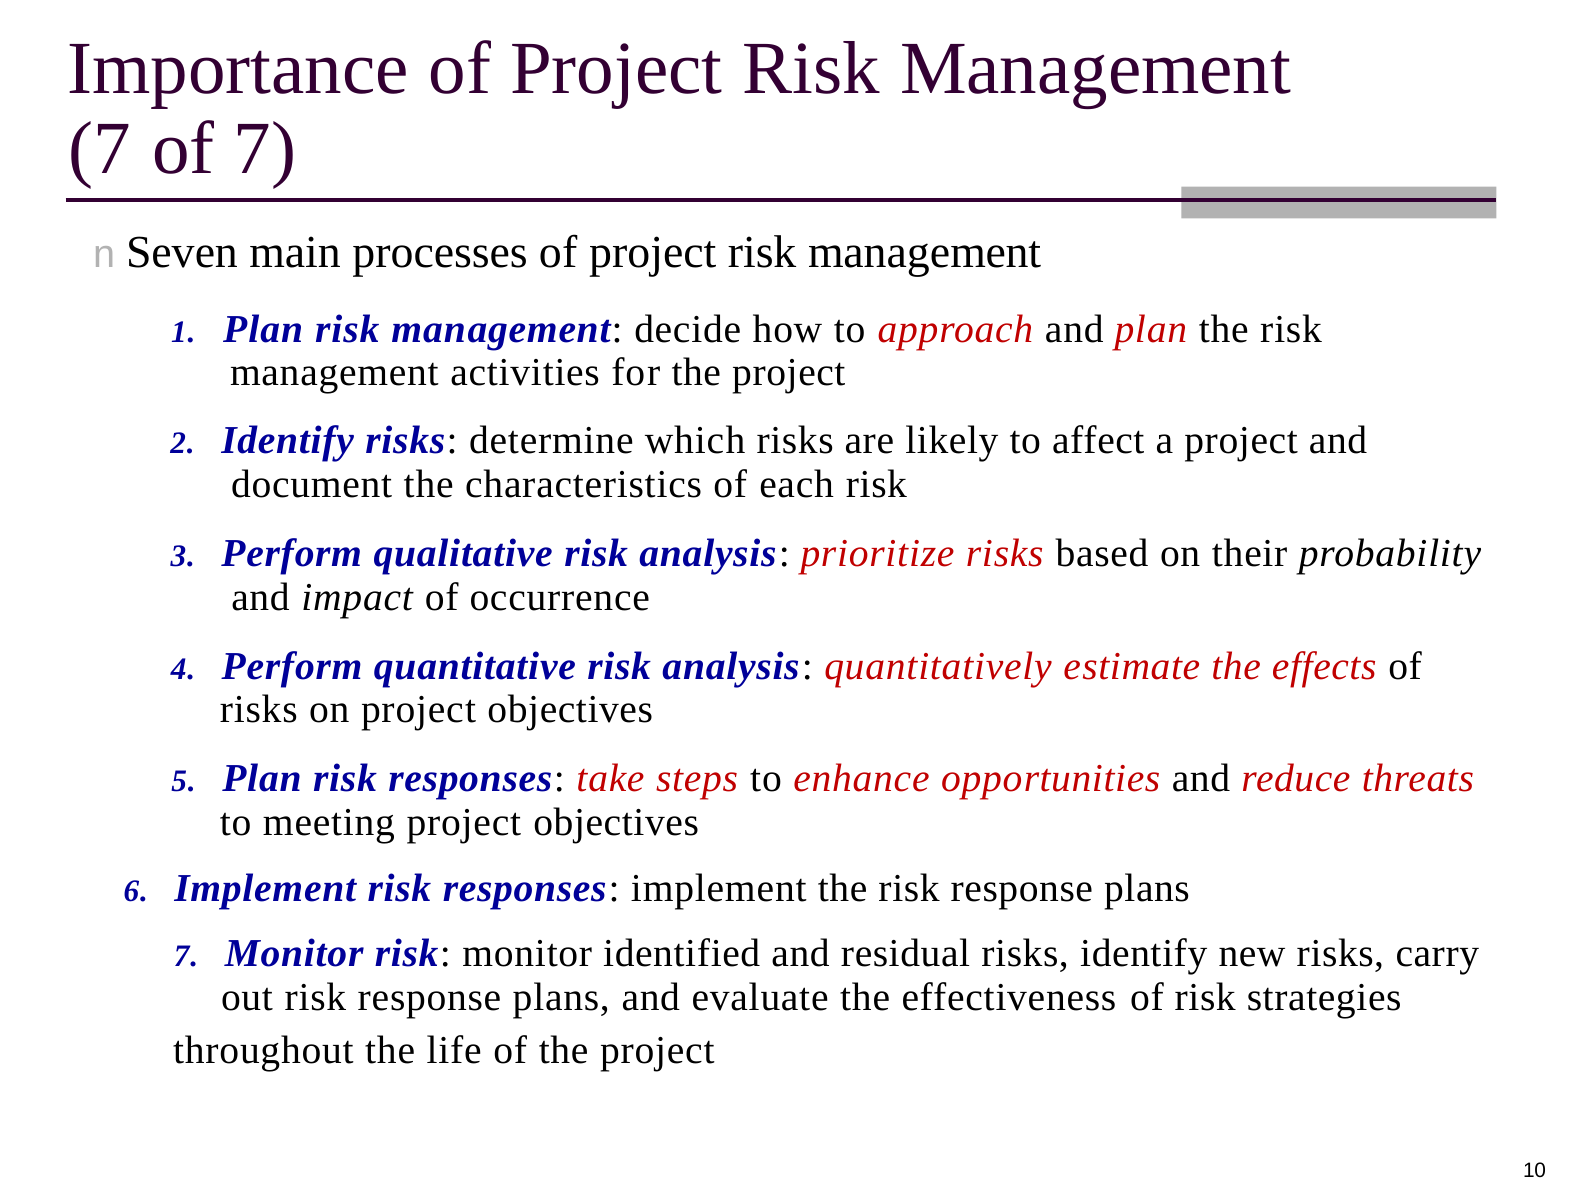

Importance of Project Risk Management           (7 of 7)

n Seven main processes of project risk management
1.   Plan risk management: decide how to approach and plan the risk                  management activities for the project
2.   Identify risks: determine which risks are likely to affect a project and             document the characteristics of each risk
3.   Perform qualitative risk analysis: prioritize risks based on their probability  and impact of occurrence
4.   Perform quantitative risk analysis: quantitatively estimate the effects of       risks on project objectives
5.   Plan risk responses: take steps to enhance opportunities and reduce threats  to meeting project objectives
6.   Implement risk responses: implement the risk response plans
7.   Monitor risk: monitor identified and residual risks, identify new risks, carry out risk response plans, and evaluate the effectiveness of risk strategies

throughout the life of the project

10